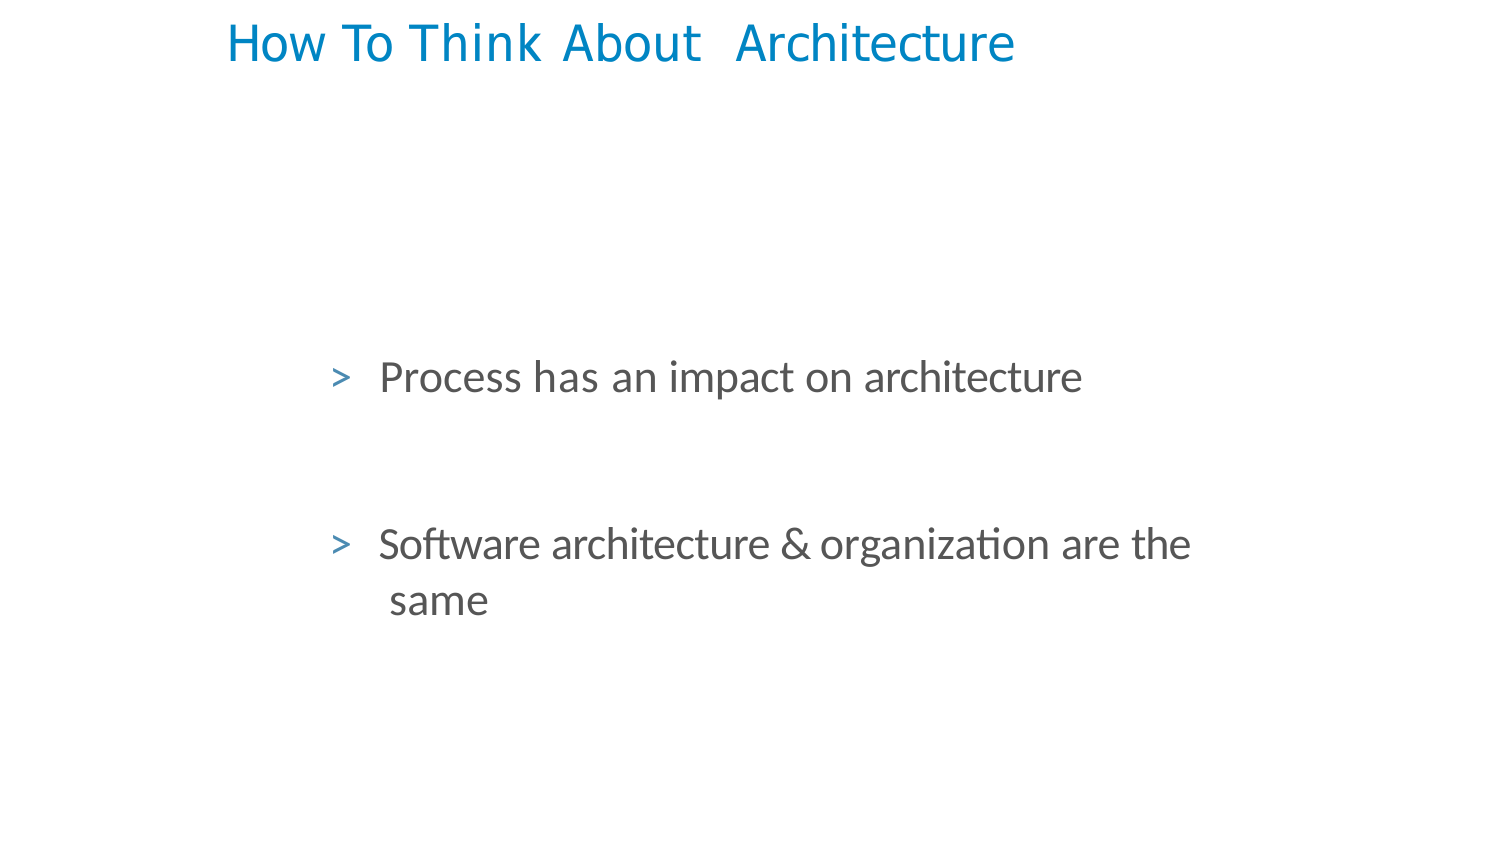

# How To Think About  Architecture
>	Process has an impact on architecture

>	Software architecture & organization are the  same